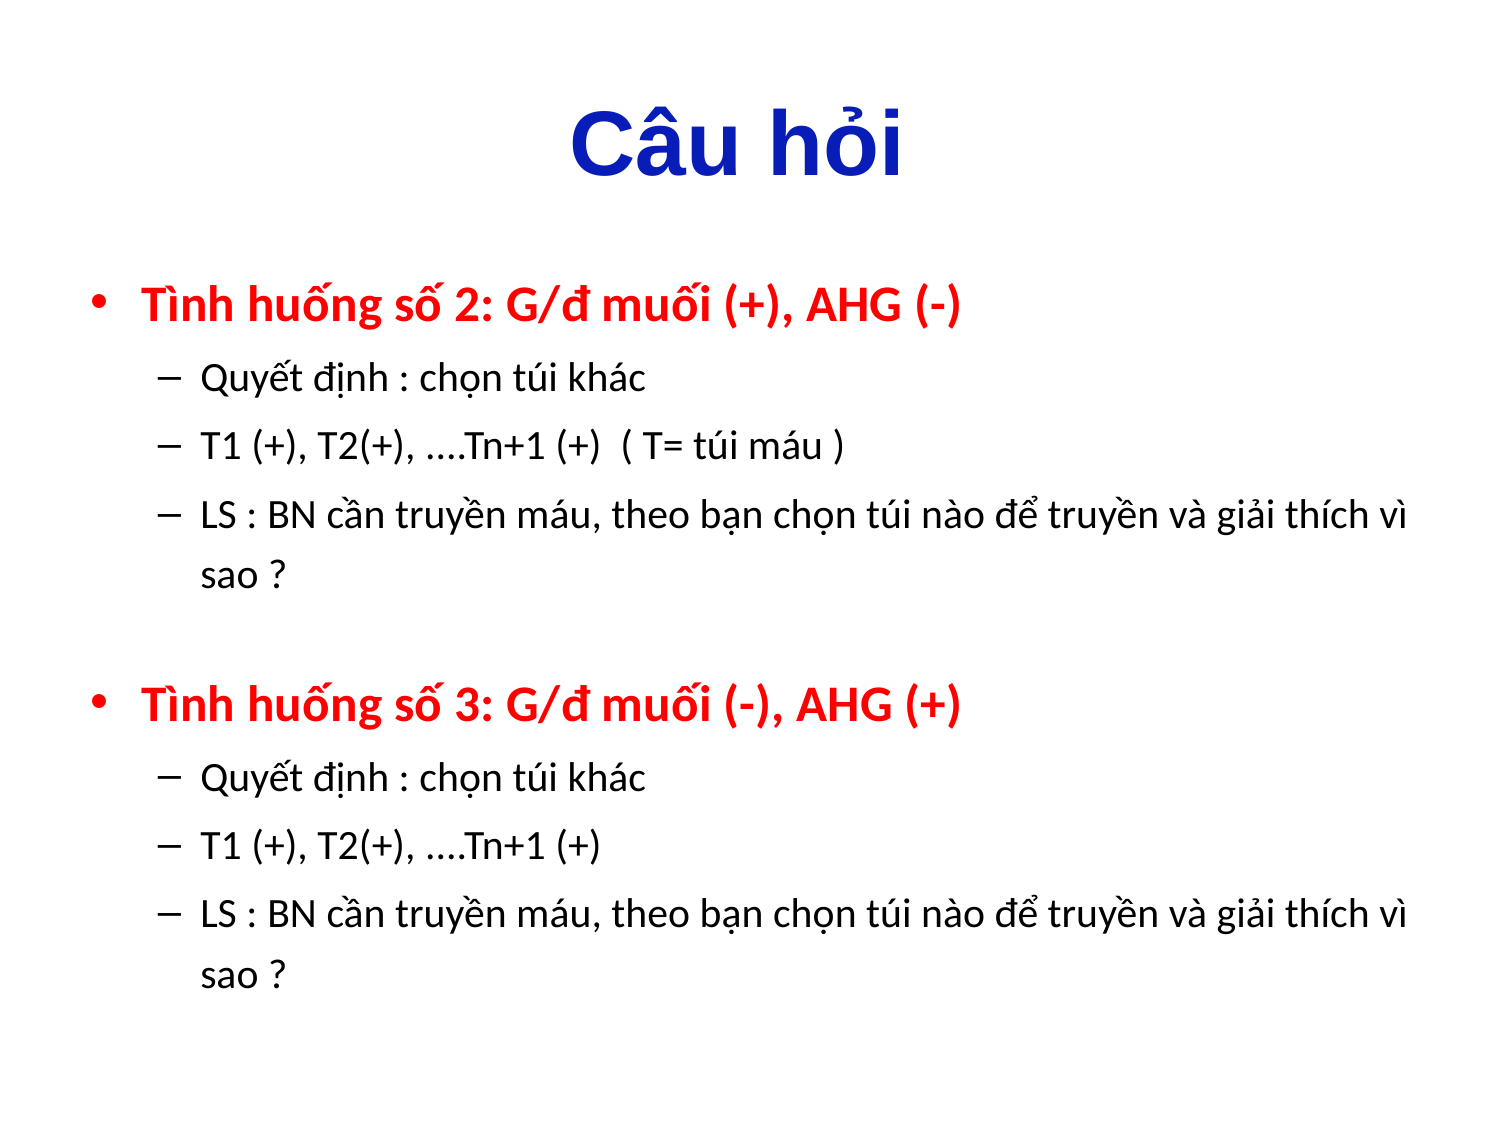

# Câu hỏi
Tình huống số 2: G/đ muối (+), AHG (-)
Quyết định : chọn túi khác
T1 (+), T2(+), ....Tn+1 (+)  ( T= túi máu )
LS : BN cần truyền máu, theo bạn chọn túi nào để truyền và giải thích vì sao ?

Tình huống số 3: G/đ muối (-), AHG (+)
Quyết định : chọn túi khác
T1 (+), T2(+), ....Tn+1 (+)
LS : BN cần truyền máu, theo bạn chọn túi nào để truyền và giải thích vì sao ?